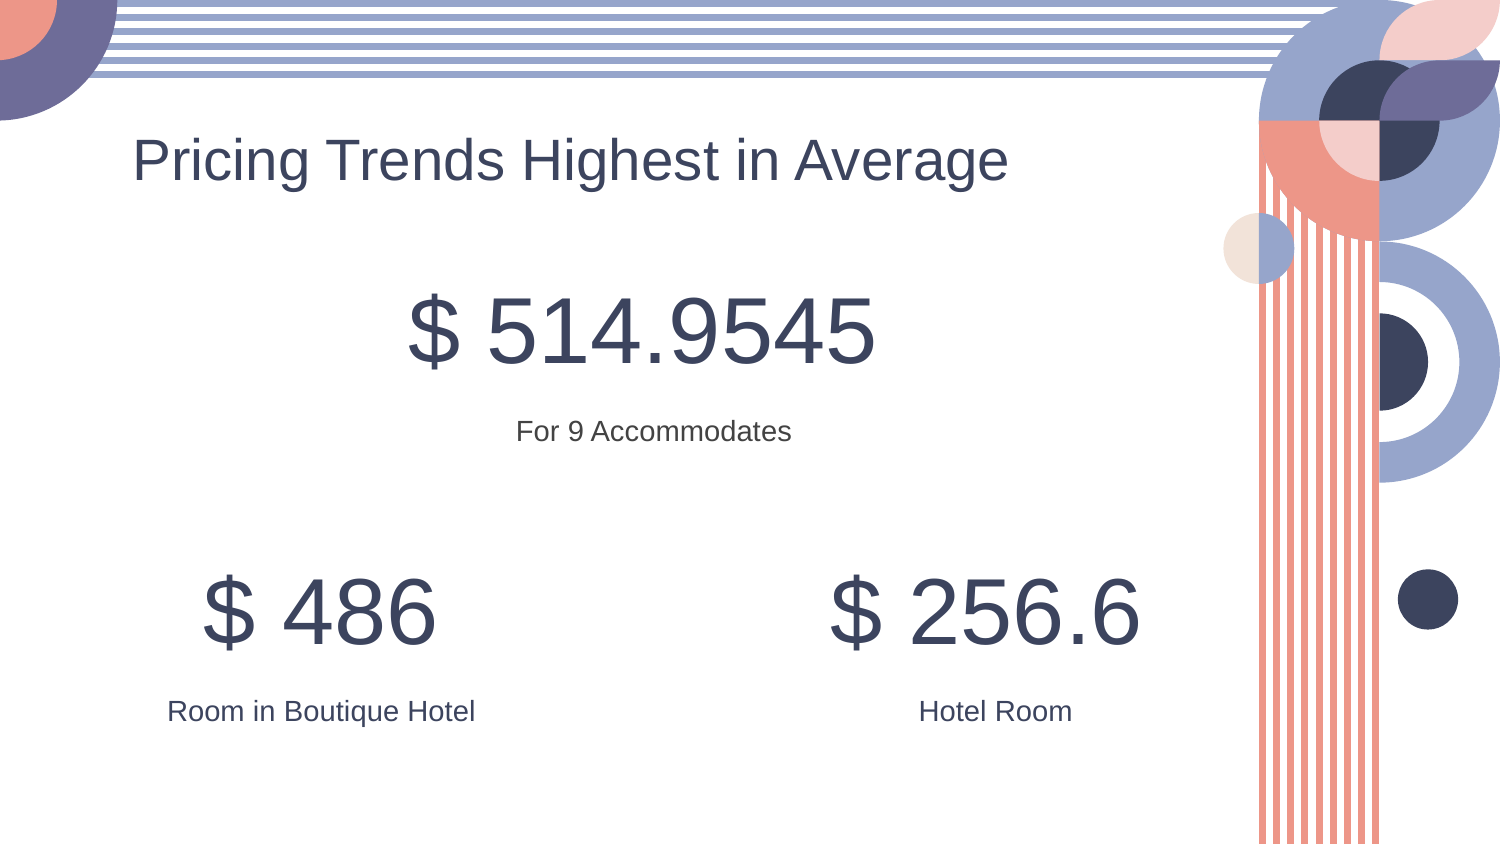

# Pricing Trends Highest in Average
$ 514.9545
For 9 Accommodates
$ 486
$ 256.6
Room in Boutique Hotel
Hotel Room